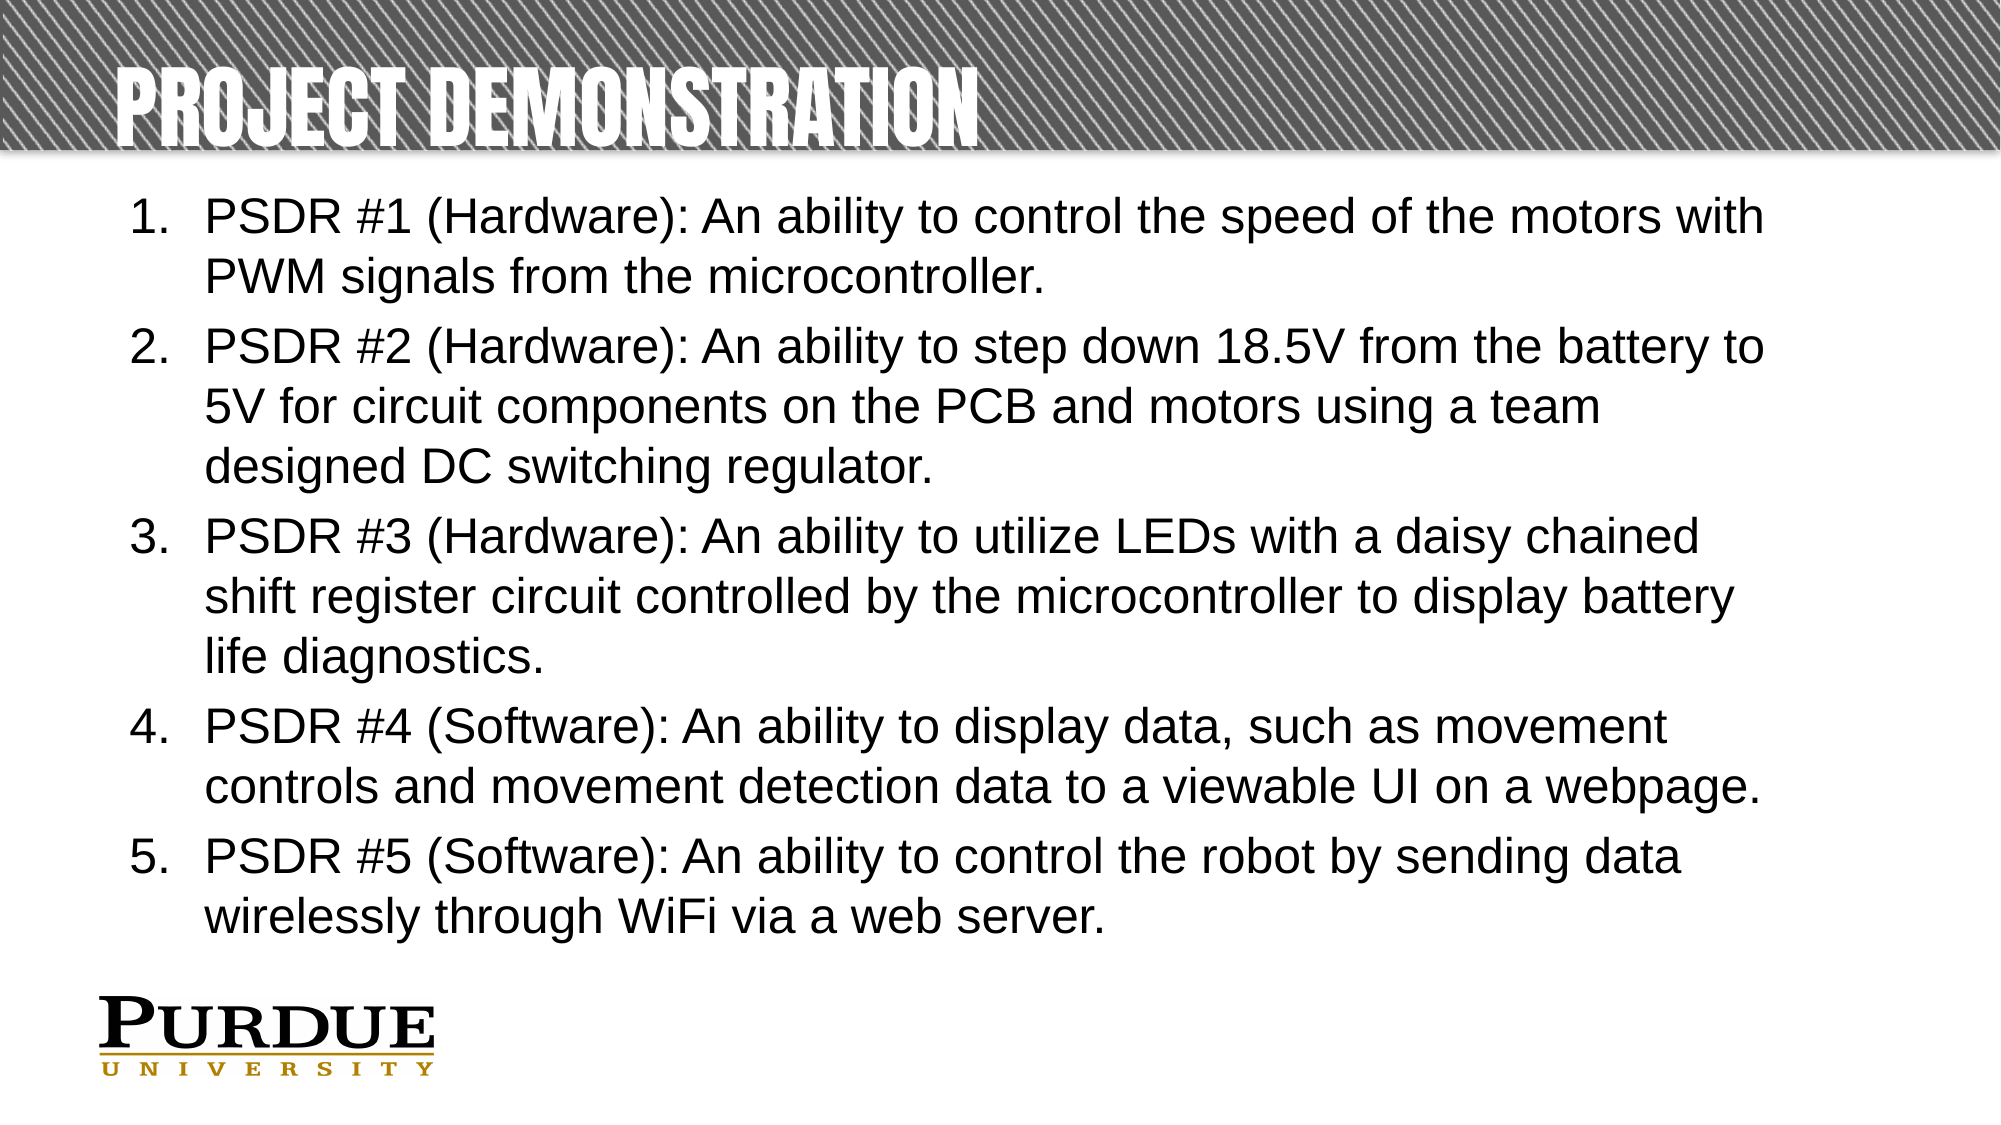

# Project Demonstration
PSDR #1 (Hardware): An ability to control the speed of the motors with PWM signals from the microcontroller.
PSDR #2 (Hardware): An ability to step down 18.5V from the battery to 5V for circuit components on the PCB and motors using a team designed DC switching regulator.
PSDR #3 (Hardware): An ability to utilize LEDs with a daisy chained shift register circuit controlled by the microcontroller to display battery life diagnostics.
PSDR #4 (Software): An ability to display data, such as movement controls and movement detection data to a viewable UI on a webpage.
PSDR #5 (Software): An ability to control the robot by sending data wirelessly through WiFi via a web server.